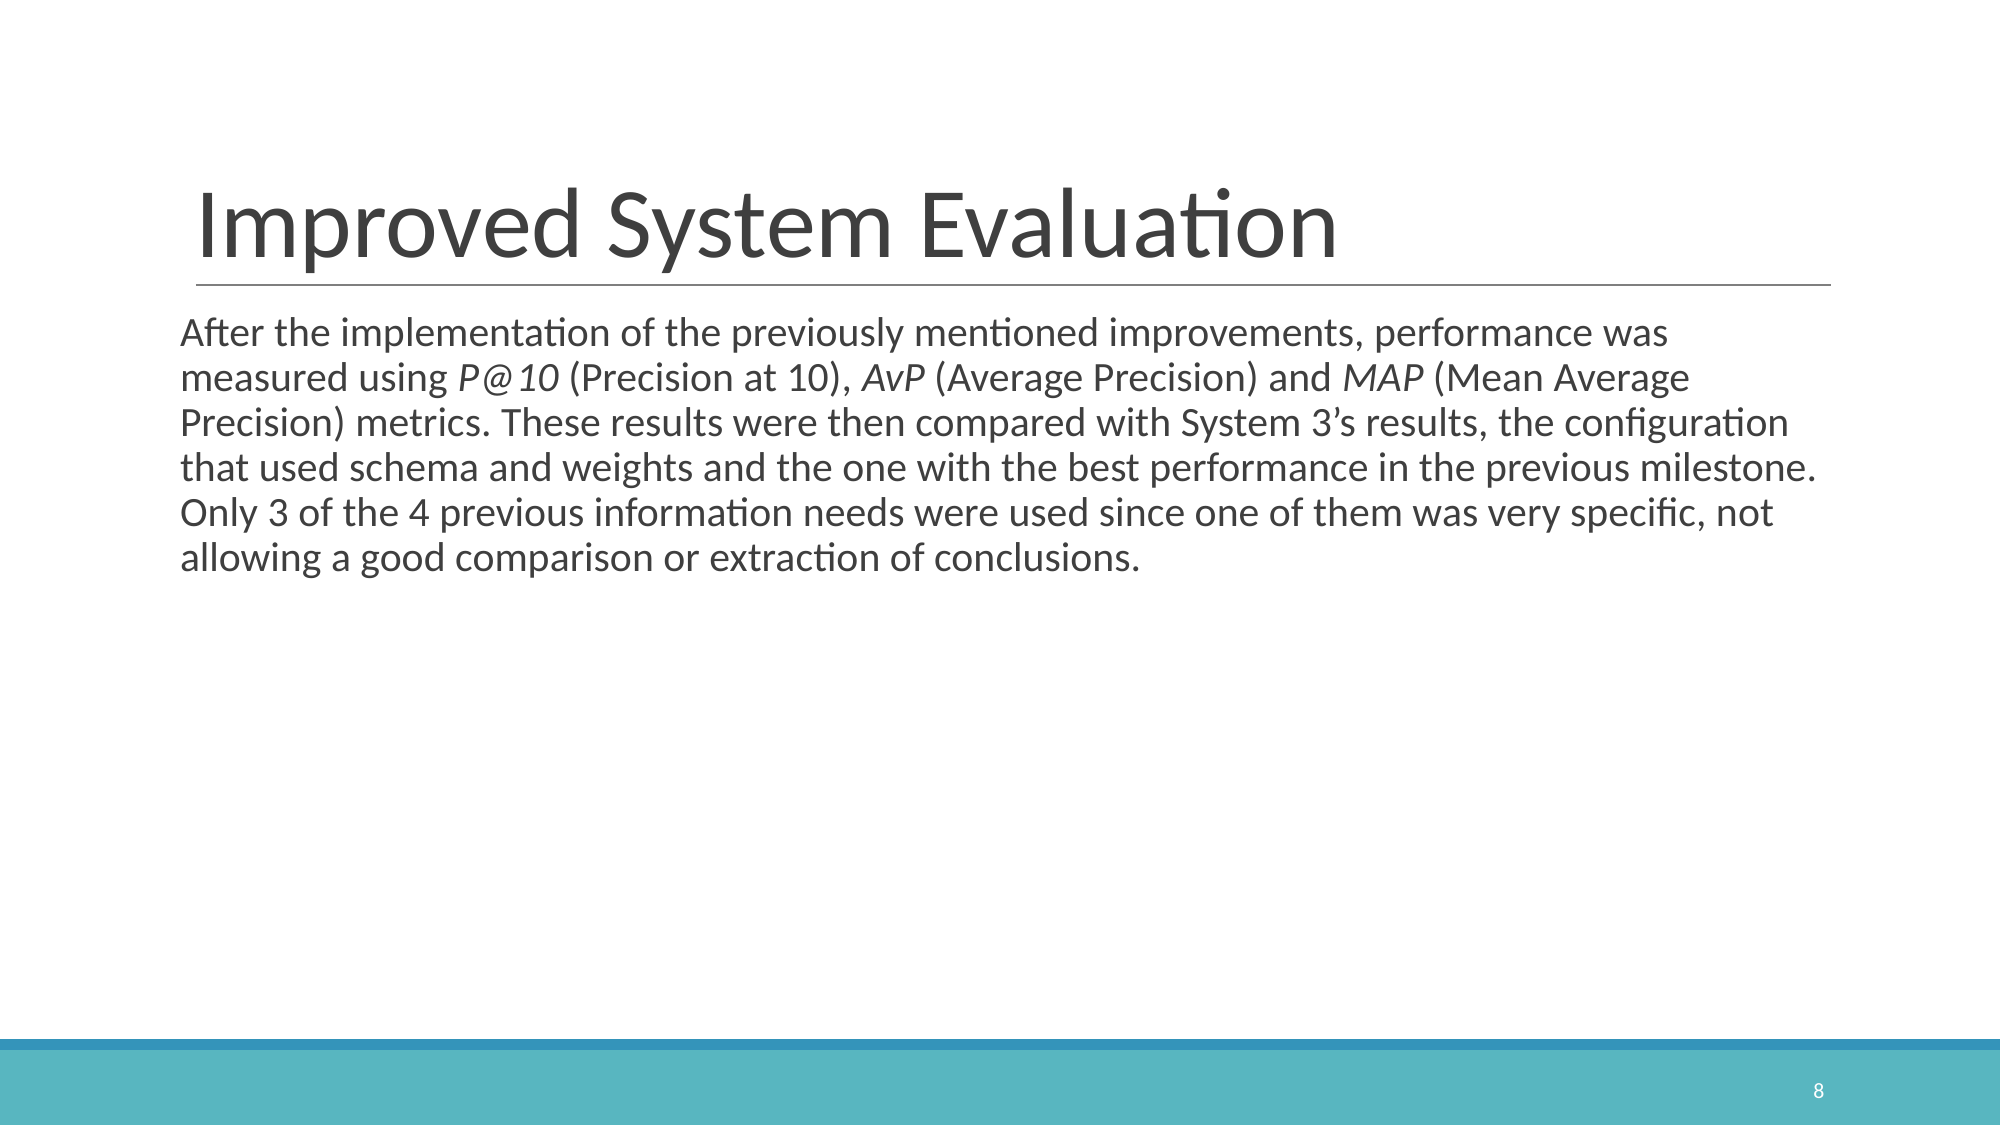

# Improved System Evaluation
After the implementation of the previously mentioned improvements, performance was measured using P@10 (Precision at 10), AvP (Average Precision) and MAP (Mean Average Precision) metrics. These results were then compared with System 3’s results, the configuration that used schema and weights and the one with the best performance in the previous milestone. Only 3 of the 4 previous information needs were used since one of them was very specific, not allowing a good comparison or extraction of conclusions.
8